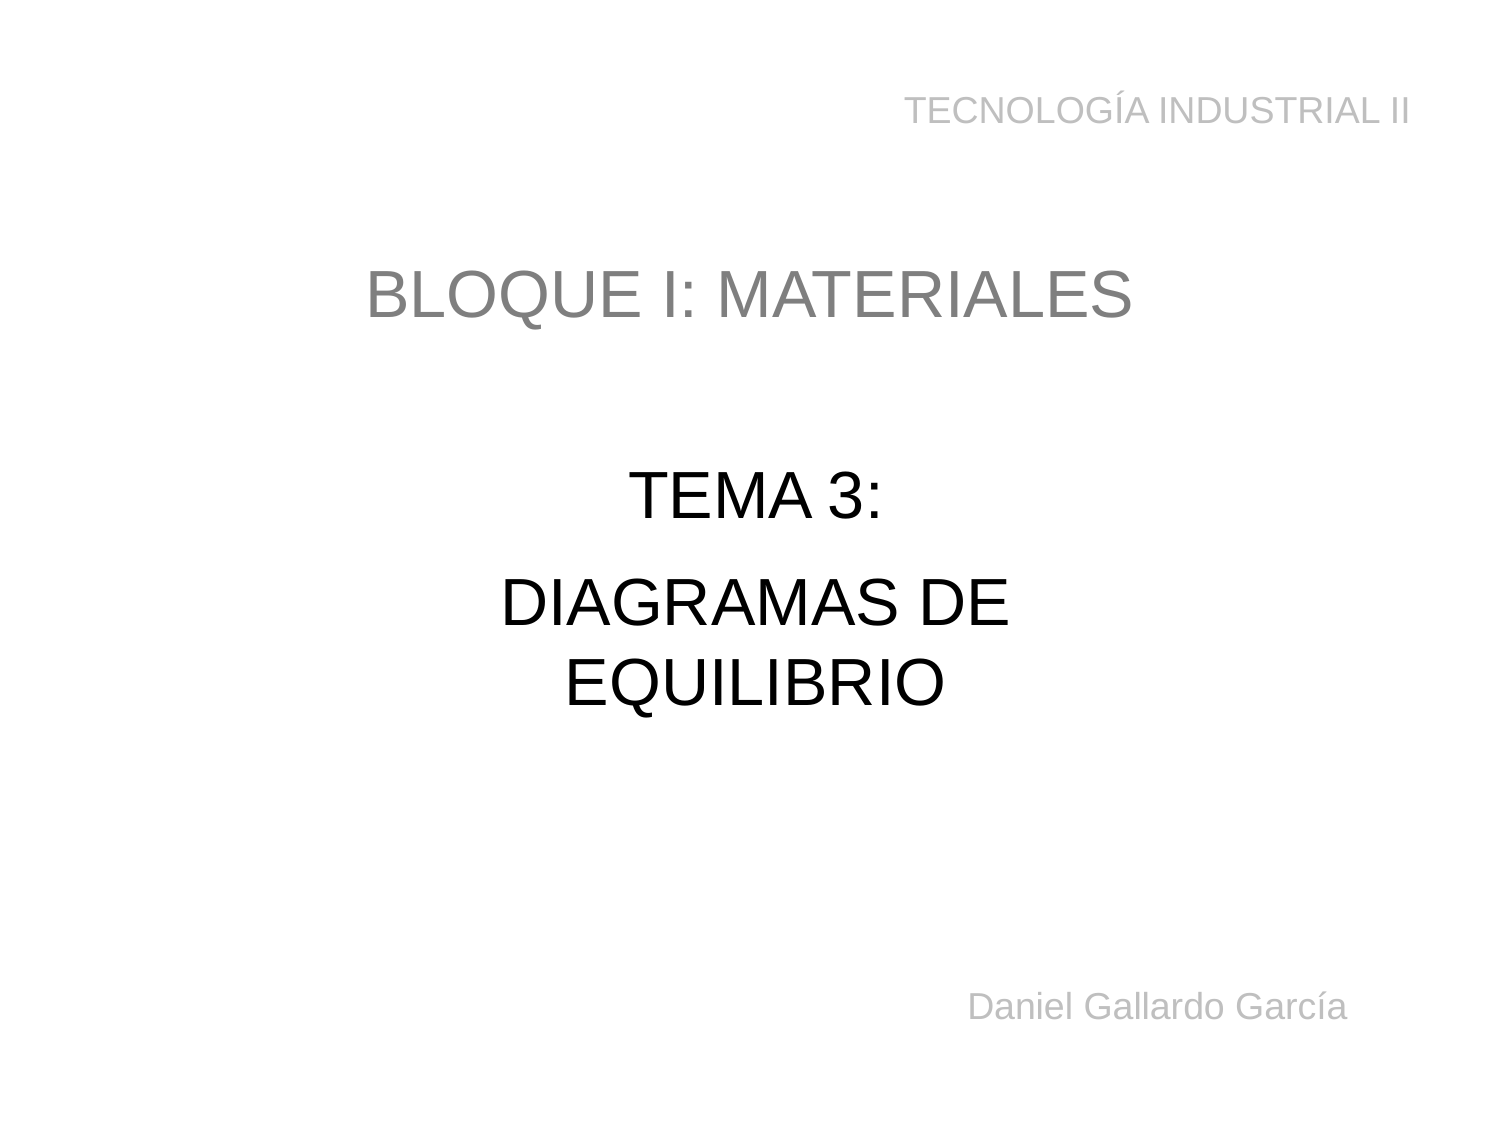

TECNOLOGÍA INDUSTRIAL II
BLOQUE I: MATERIALES
TEMA 3:
DIAGRAMAS DE EQUILIBRIO
Daniel Gallardo García